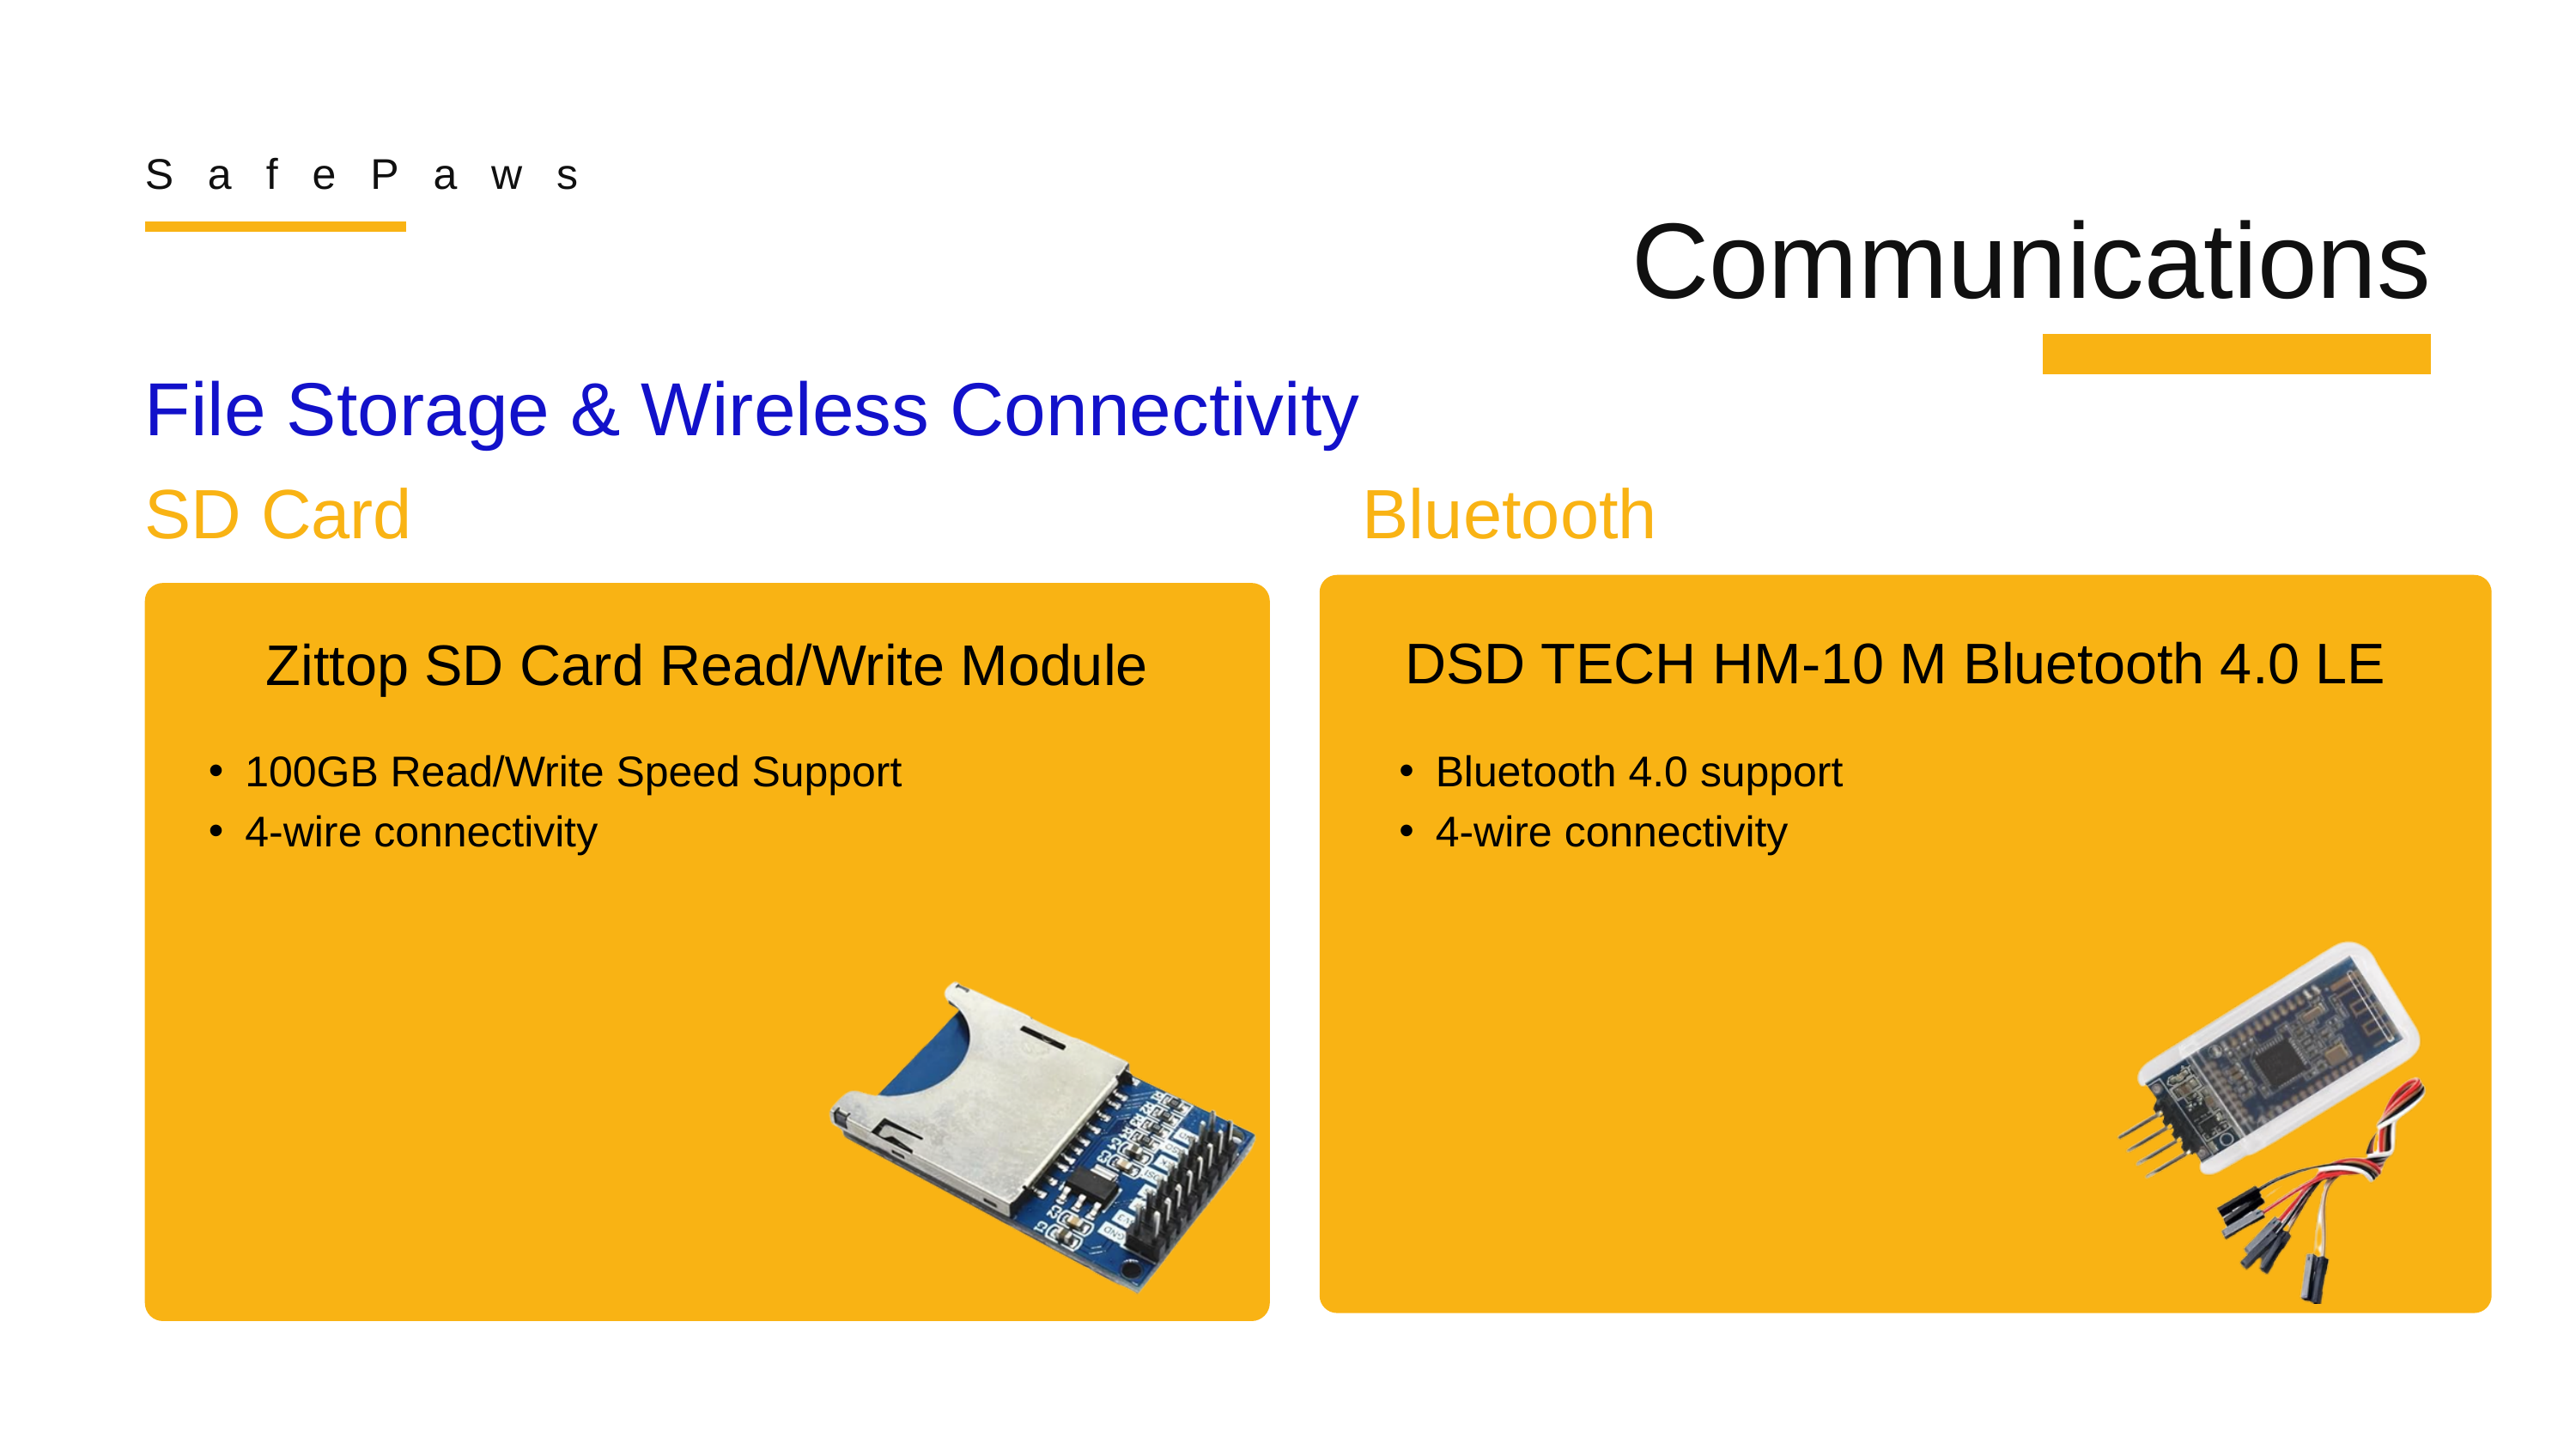

SafePaws
Communications

File Storage & Wireless Connectivity
SD Card
Bluetooth

DSD TECH HM-10 M Bluetooth 4.0 LE

Zittop SD Card Read/Write Module
100GB Read/Write Speed Support
4-wire connectivity

Bluetooth 4.0 support
4-wire connectivity